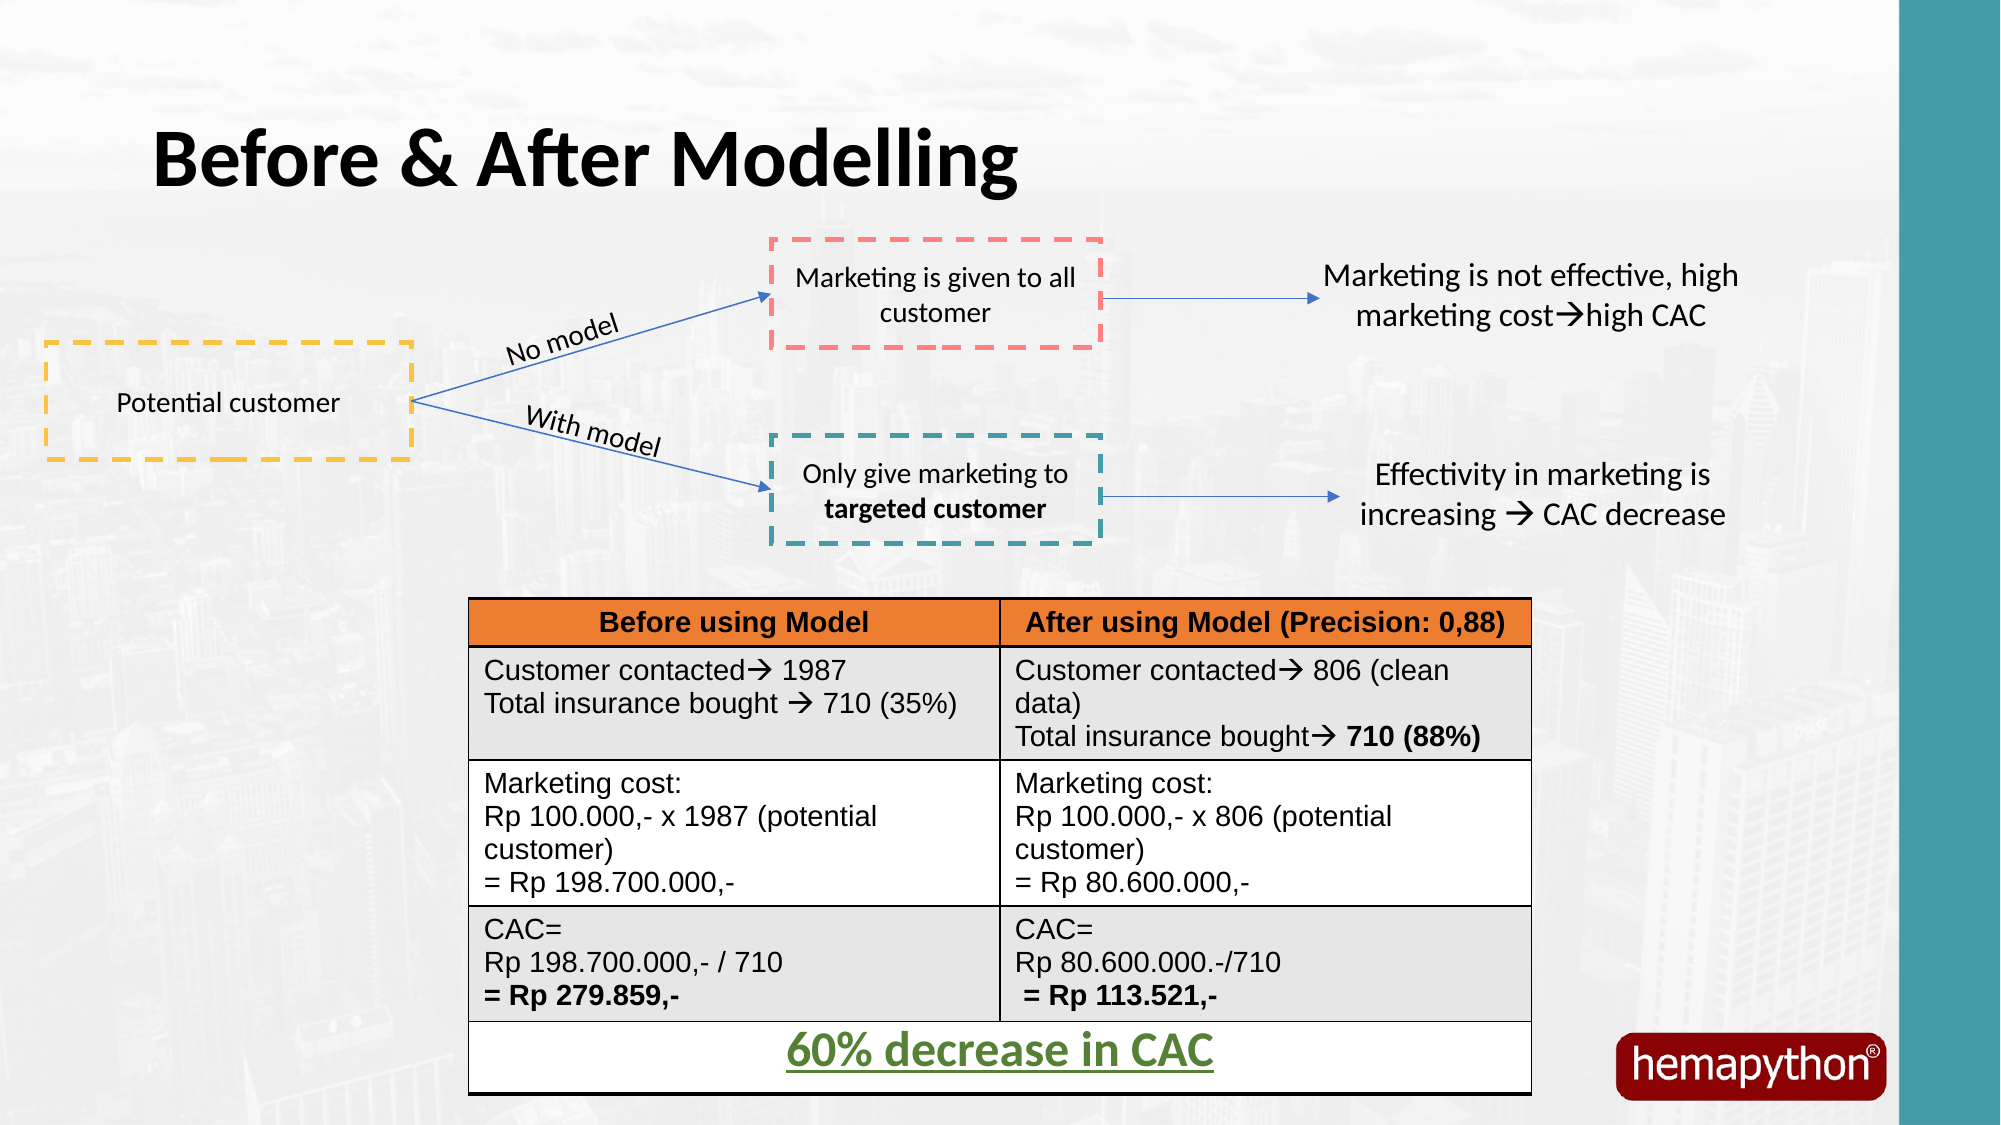

Before & After Modelling
Marketing is given to all customer
Marketing is not effective, high marketing cost🡪high CAC
No model
Potential customer
With model
Only give marketing to targeted customer
Effectivity in marketing is increasing 🡪 CAC decrease
| Before using Model | After using Model (Precision: 0,88) |
| --- | --- |
| Customer contacted🡪 1987 Total insurance bought 🡪 710 (35%) | Customer contacted🡪 806 (clean data) Total insurance bought🡪 710 (88%) |
| Marketing cost: Rp 100.000,- x 1987 (potential customer) = Rp 198.700.000,- | Marketing cost: Rp 100.000,- x 806 (potential customer) = Rp 80.600.000,- |
| CAC=  Rp 198.700.000,- / 710 = Rp 279.859,- | CAC= Rp 80.600.000.-/710  = Rp 113.521,- |
| 60% decrease in CAC |  |